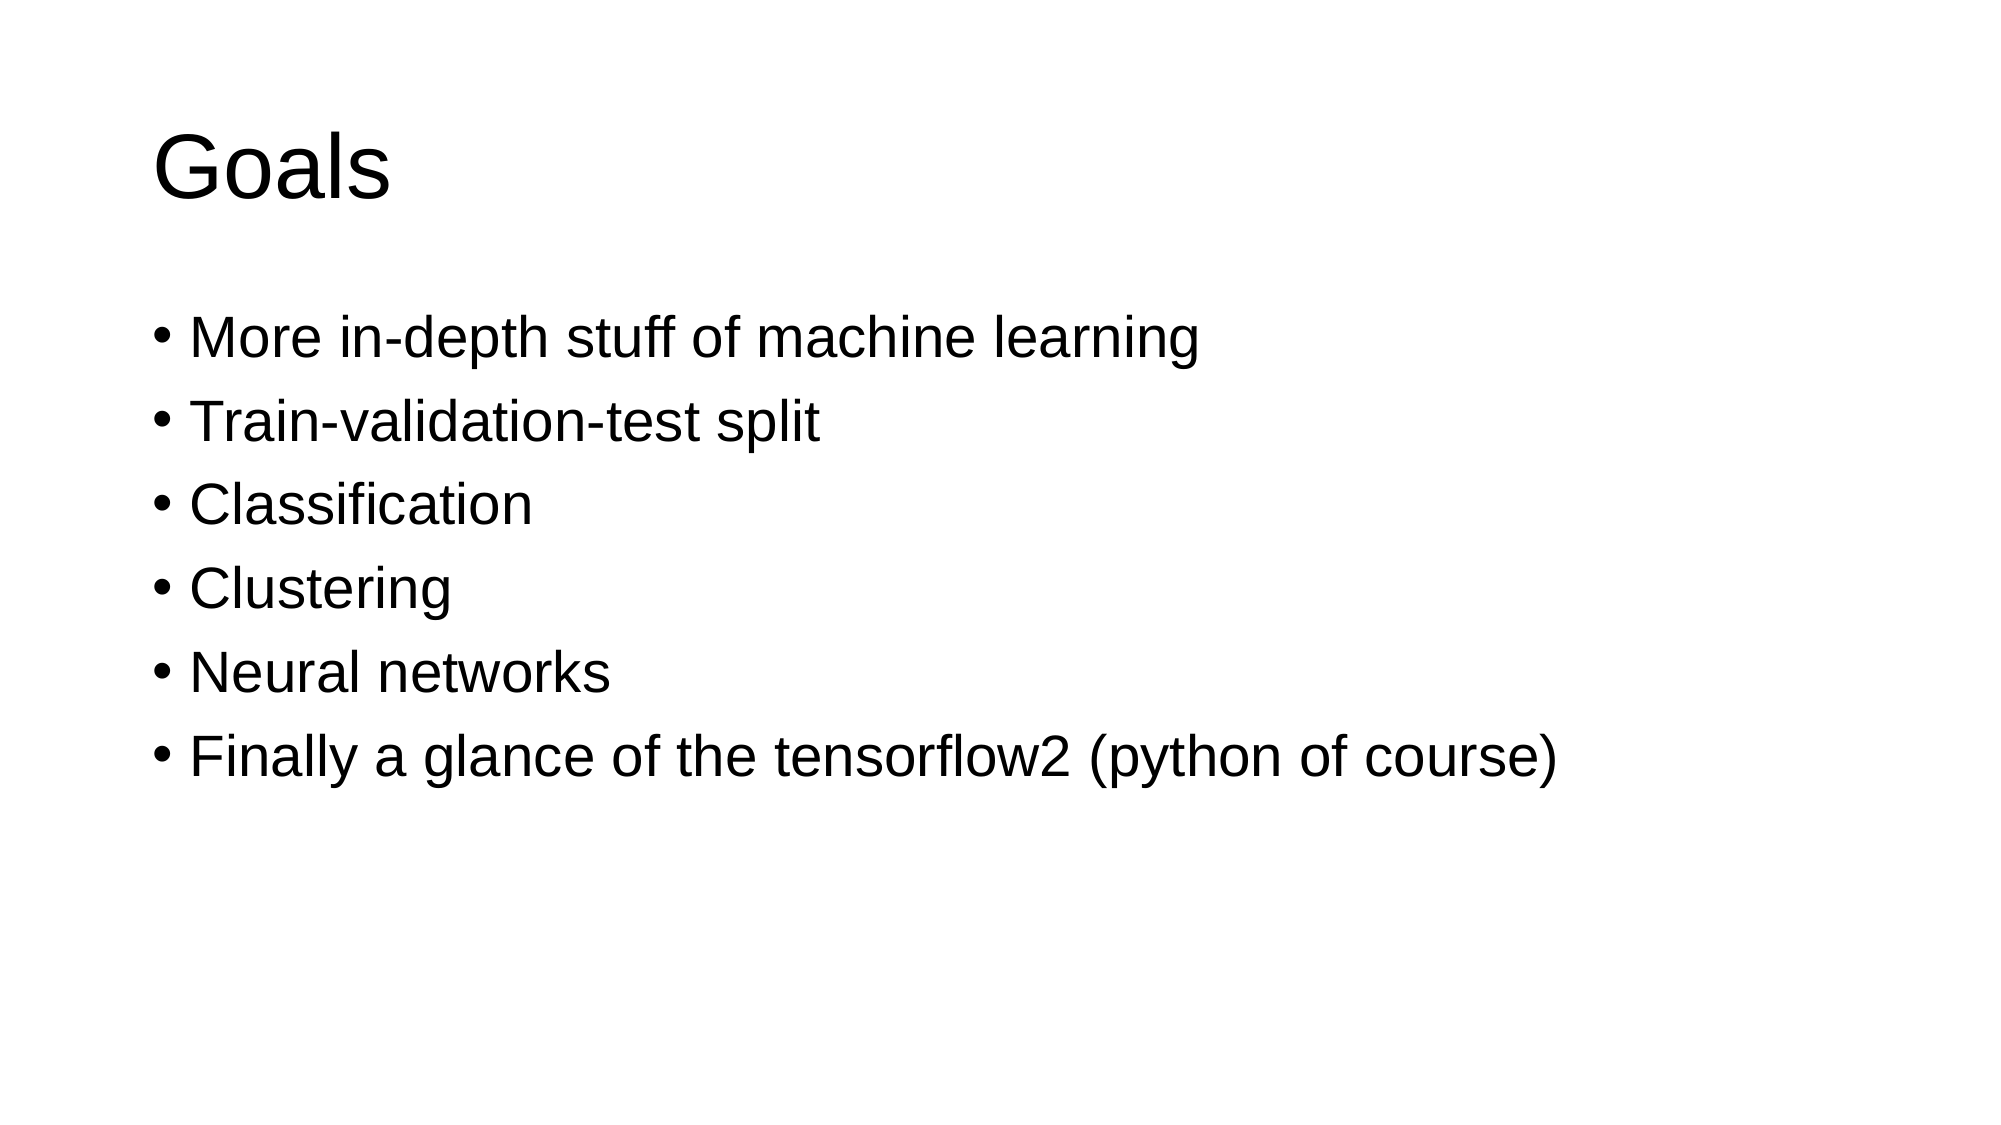

# Goals
More in-depth stuff of machine learning
Train-validation-test split
Classification
Clustering
Neural networks
Finally a glance of the tensorflow2 (python of course)